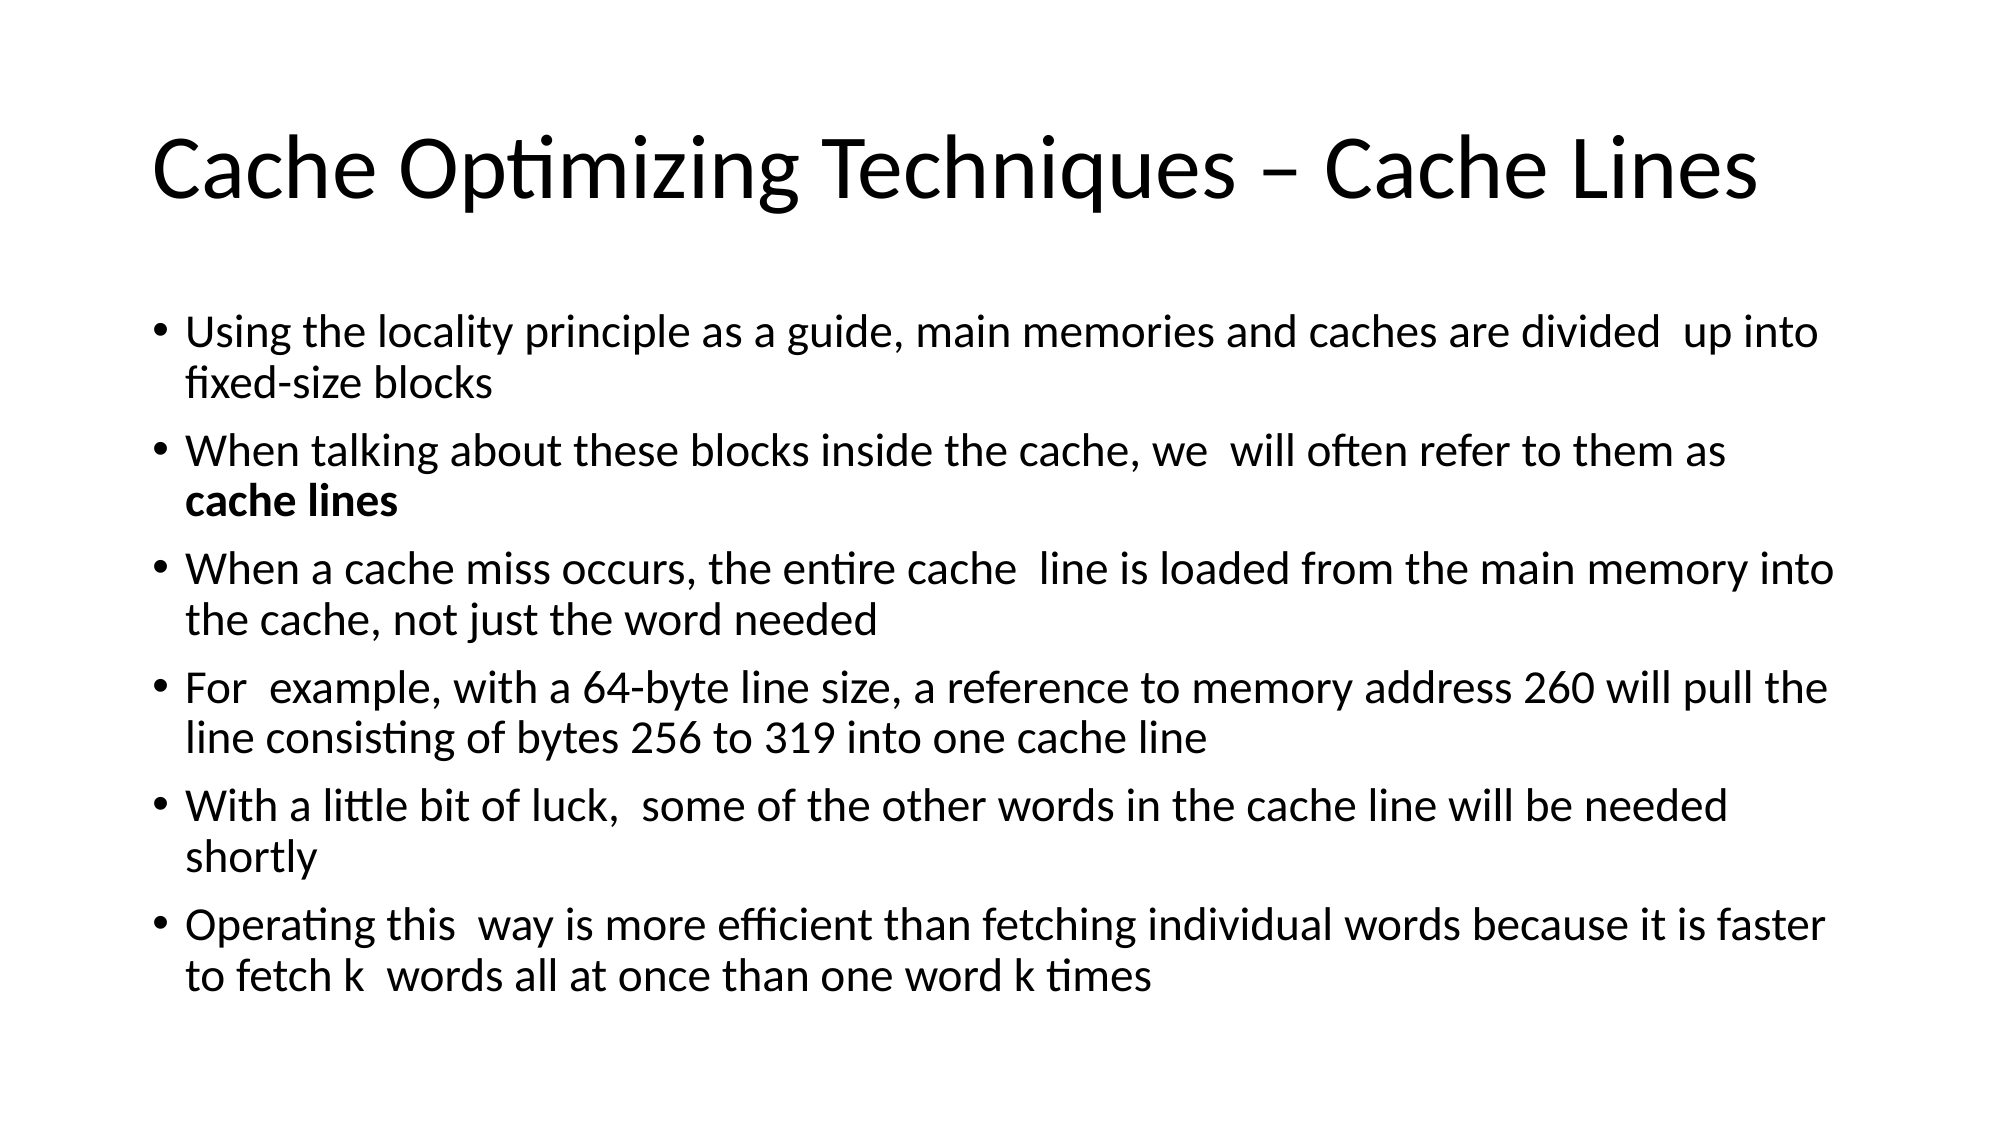

# Cache Optimizing Techniques – Cache Lines
Using the locality principle as a guide, main memories and caches are divided  up into fixed-size blocks
When talking about these blocks inside the cache, we  will often refer to them as cache lines
When a cache miss occurs, the entire cache  line is loaded from the main memory into the cache, not just the word needed
For  example, with a 64-byte line size, a reference to memory address 260 will pull the  line consisting of bytes 256 to 319 into one cache line
With a little bit of luck,  some of the other words in the cache line will be needed shortly
Operating this  way is more efficient than fetching individual words because it is faster to fetch k  words all at once than one word k times